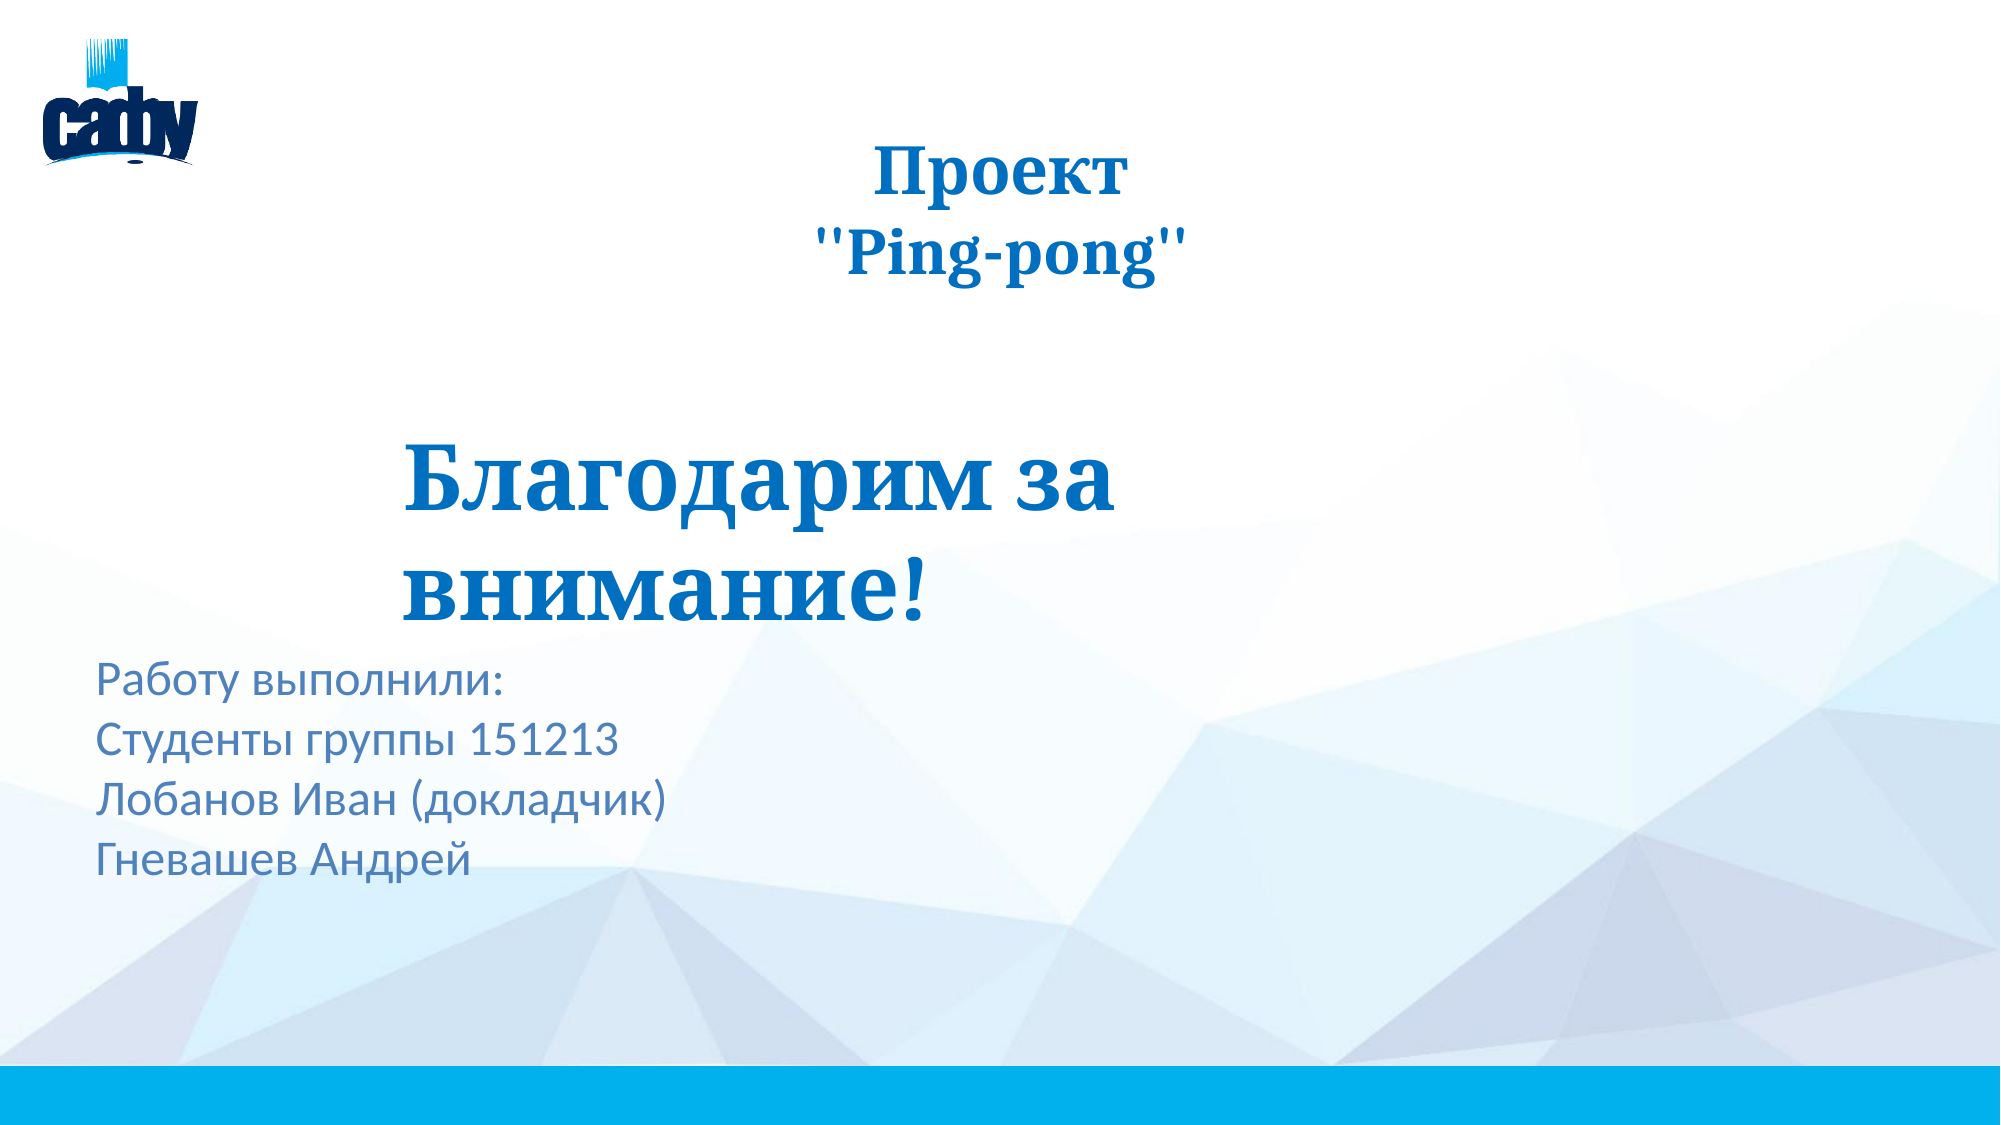

Проект
''Ping-pong''
# Благодарим за внимание!
Работу выполнили:
Студенты группы 151213
Лобанов Иван (докладчик)
Гневашев Андрей